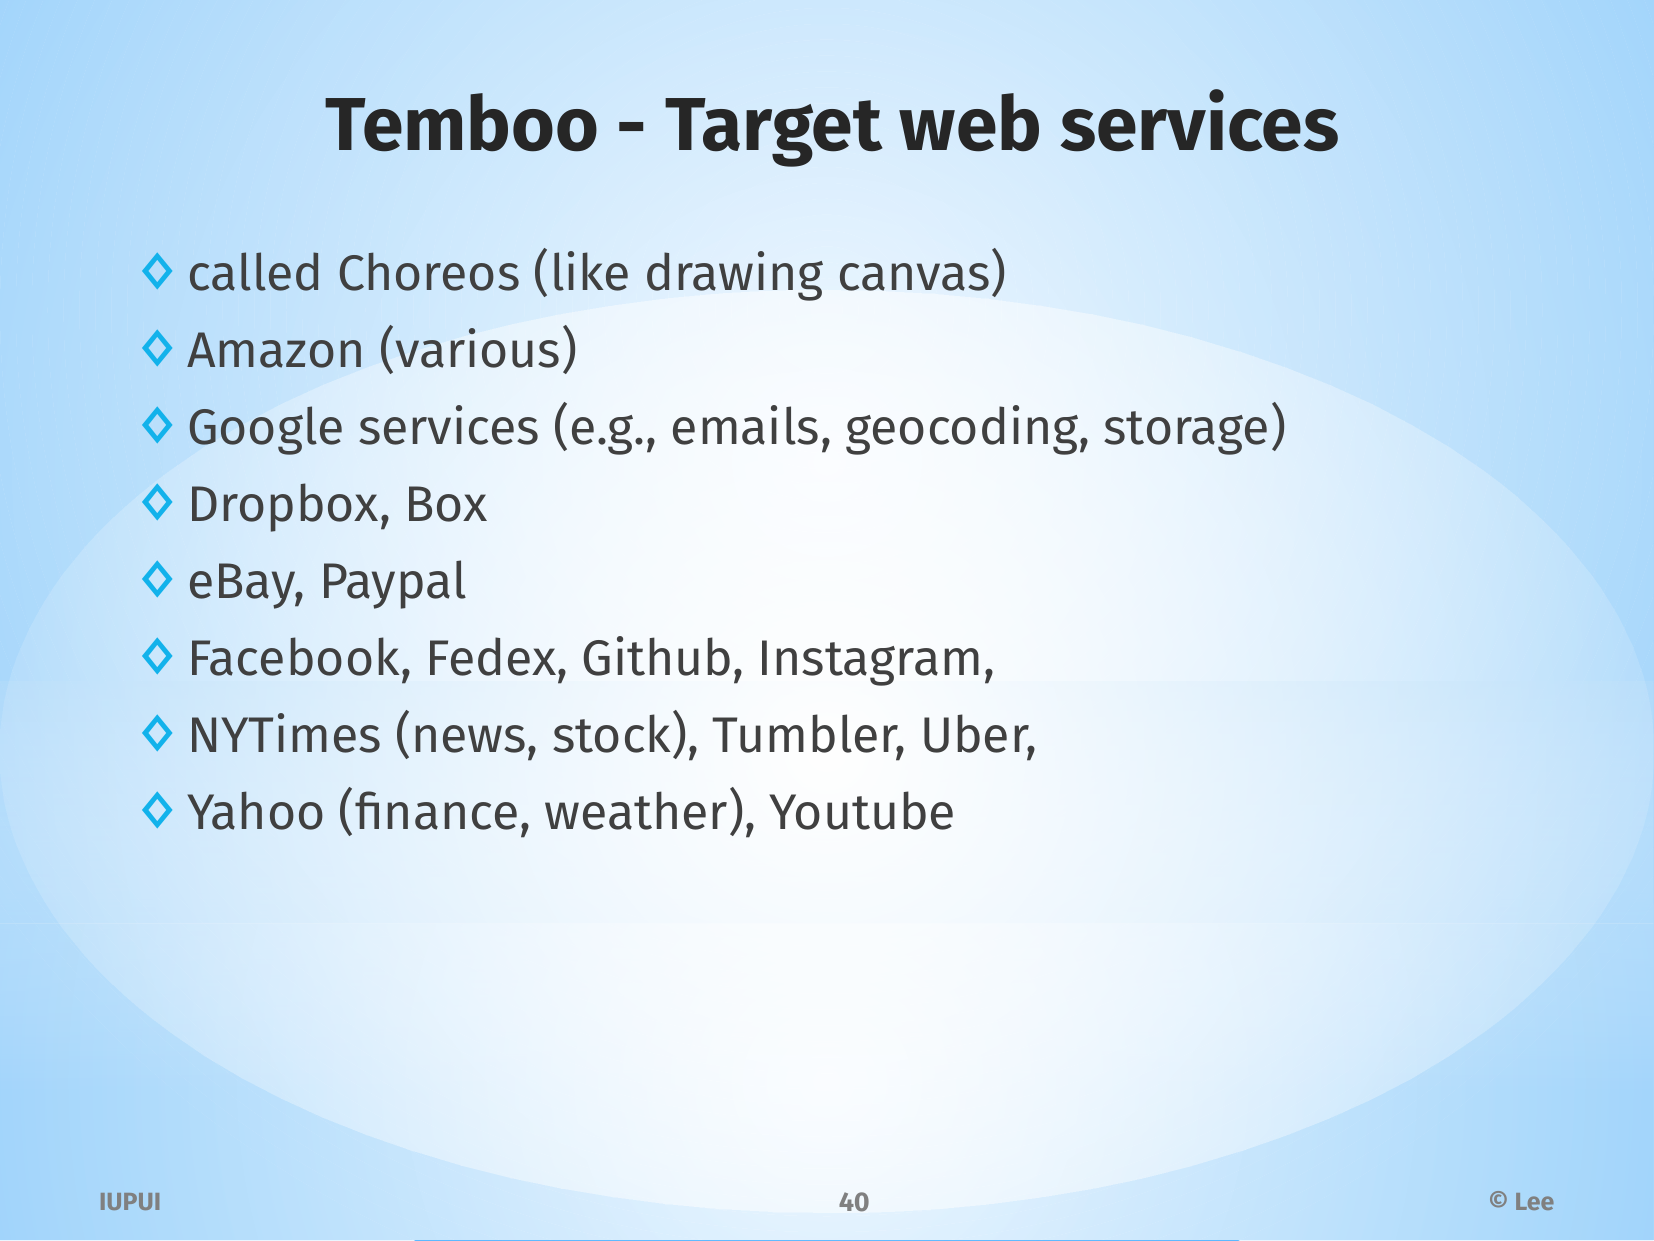

# Temboo - Target web services
called Choreos (like drawing canvas)
Amazon (various)
Google services (e.g., emails, geocoding, storage)
Dropbox, Box
eBay, Paypal
Facebook, Fedex, Github, Instagram,
NYTimes (news, stock), Tumbler, Uber,
Yahoo (finance, weather), Youtube

IUPUI
40
© Lee